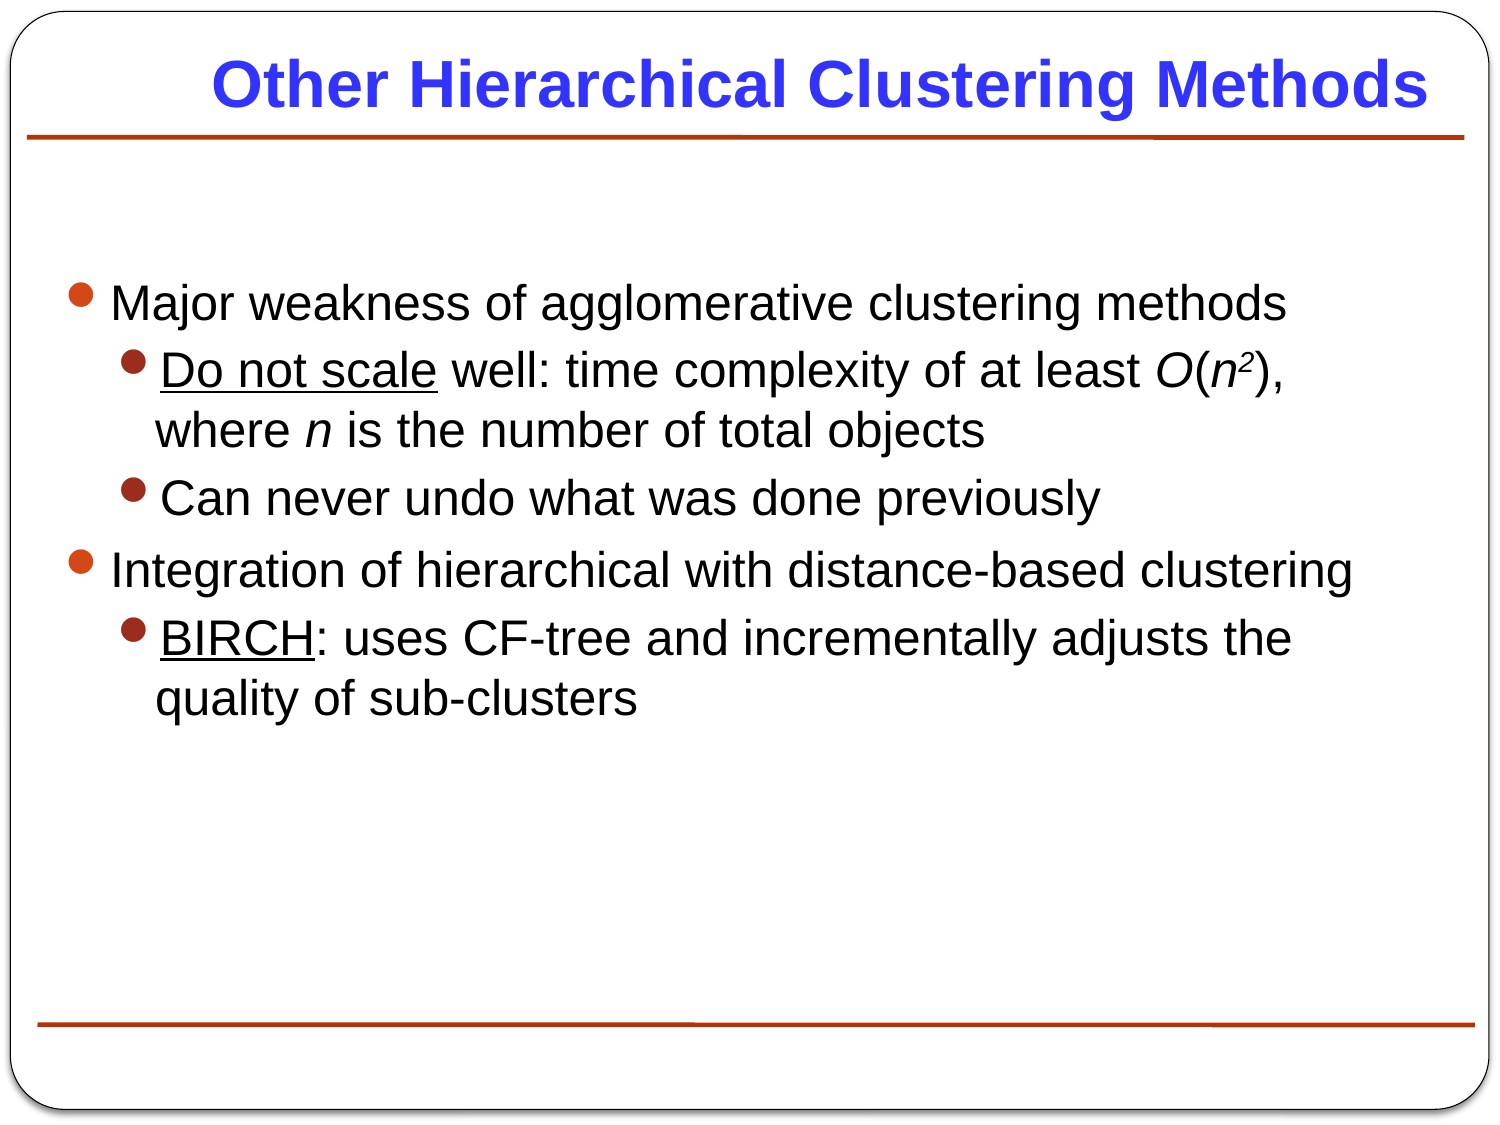

# Other Hierarchical Clustering Methods
Major weakness of agglomerative clustering methods
Do not scale well: time complexity of at least O(n2), where n is the number of total objects
Can never undo what was done previously
Integration of hierarchical with distance-based clustering
BIRCH: uses CF-tree and incrementally adjusts the quality of sub-clusters

34